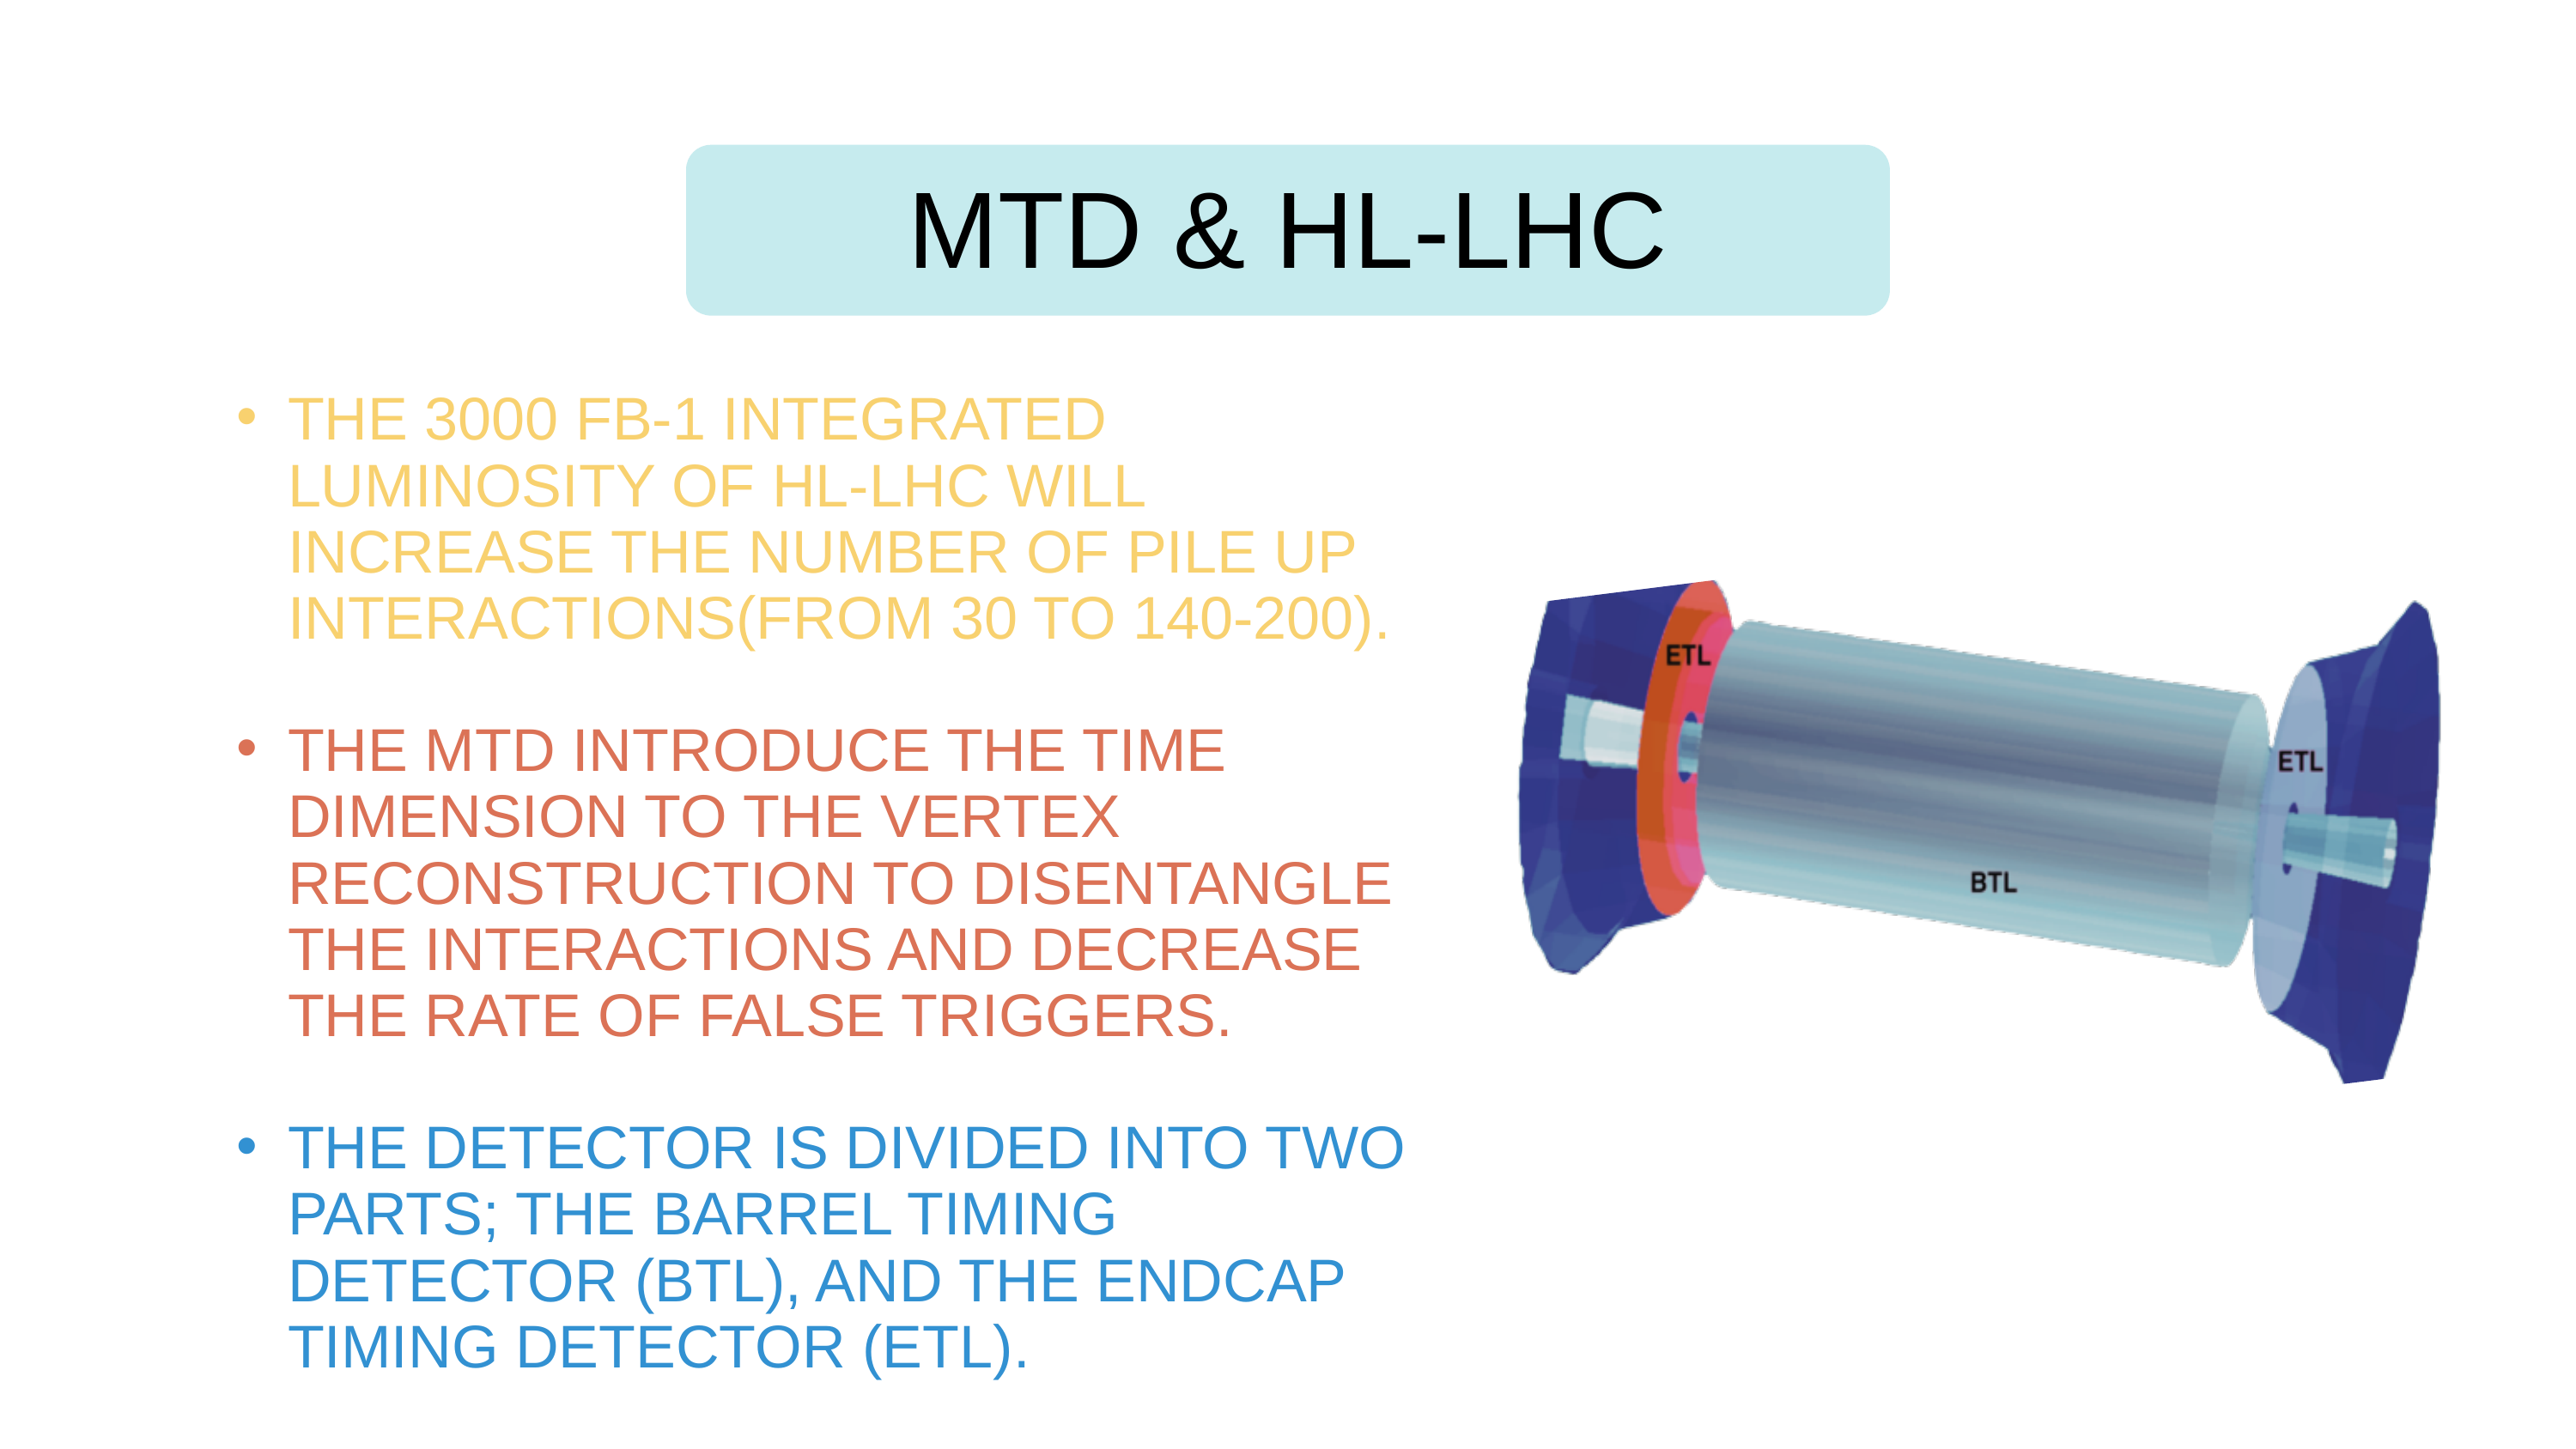

MTD & HL-LHC
THE 3000 FB-1 INTEGRATED LUMINOSITY OF HL-LHC WILL INCREASE THE NUMBER OF PILE UP INTERACTIONS(FROM 30 TO 140-200).

THE MTD INTRODUCE THE TIME DIMENSION TO THE VERTEX RECONSTRUCTION TO DISENTANGLE THE INTERACTIONS AND DECREASE THE RATE OF FALSE TRIGGERS.

THE DETECTOR IS DIVIDED INTO TWO PARTS; THE BARREL TIMING DETECTOR (BTL), AND THE ENDCAP TIMING DETECTOR (ETL).

Page.17